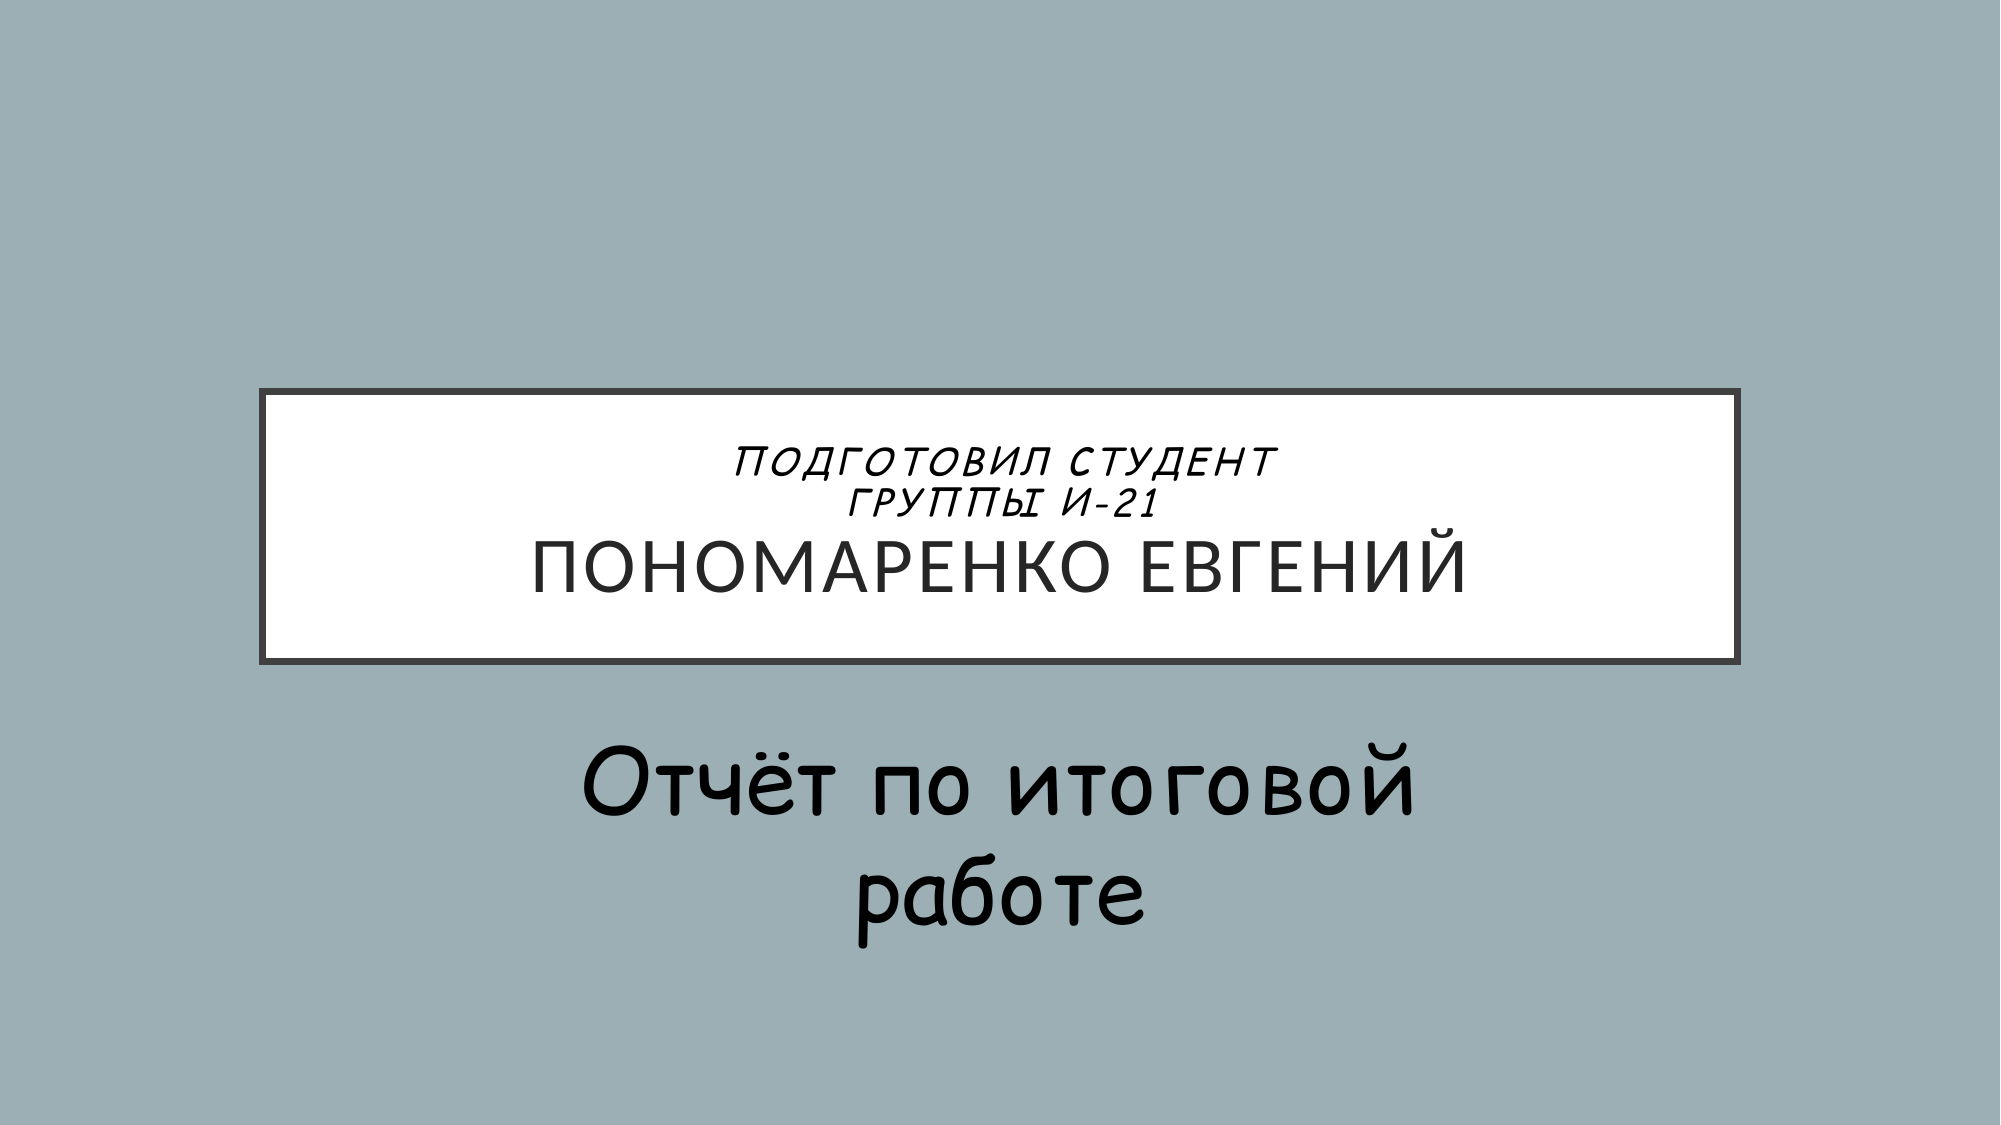

# Подготовил студент
Группы И-21
ПОНОМАРЕНКО ЕВГЕНИЙ
Отчёт по итоговой работе